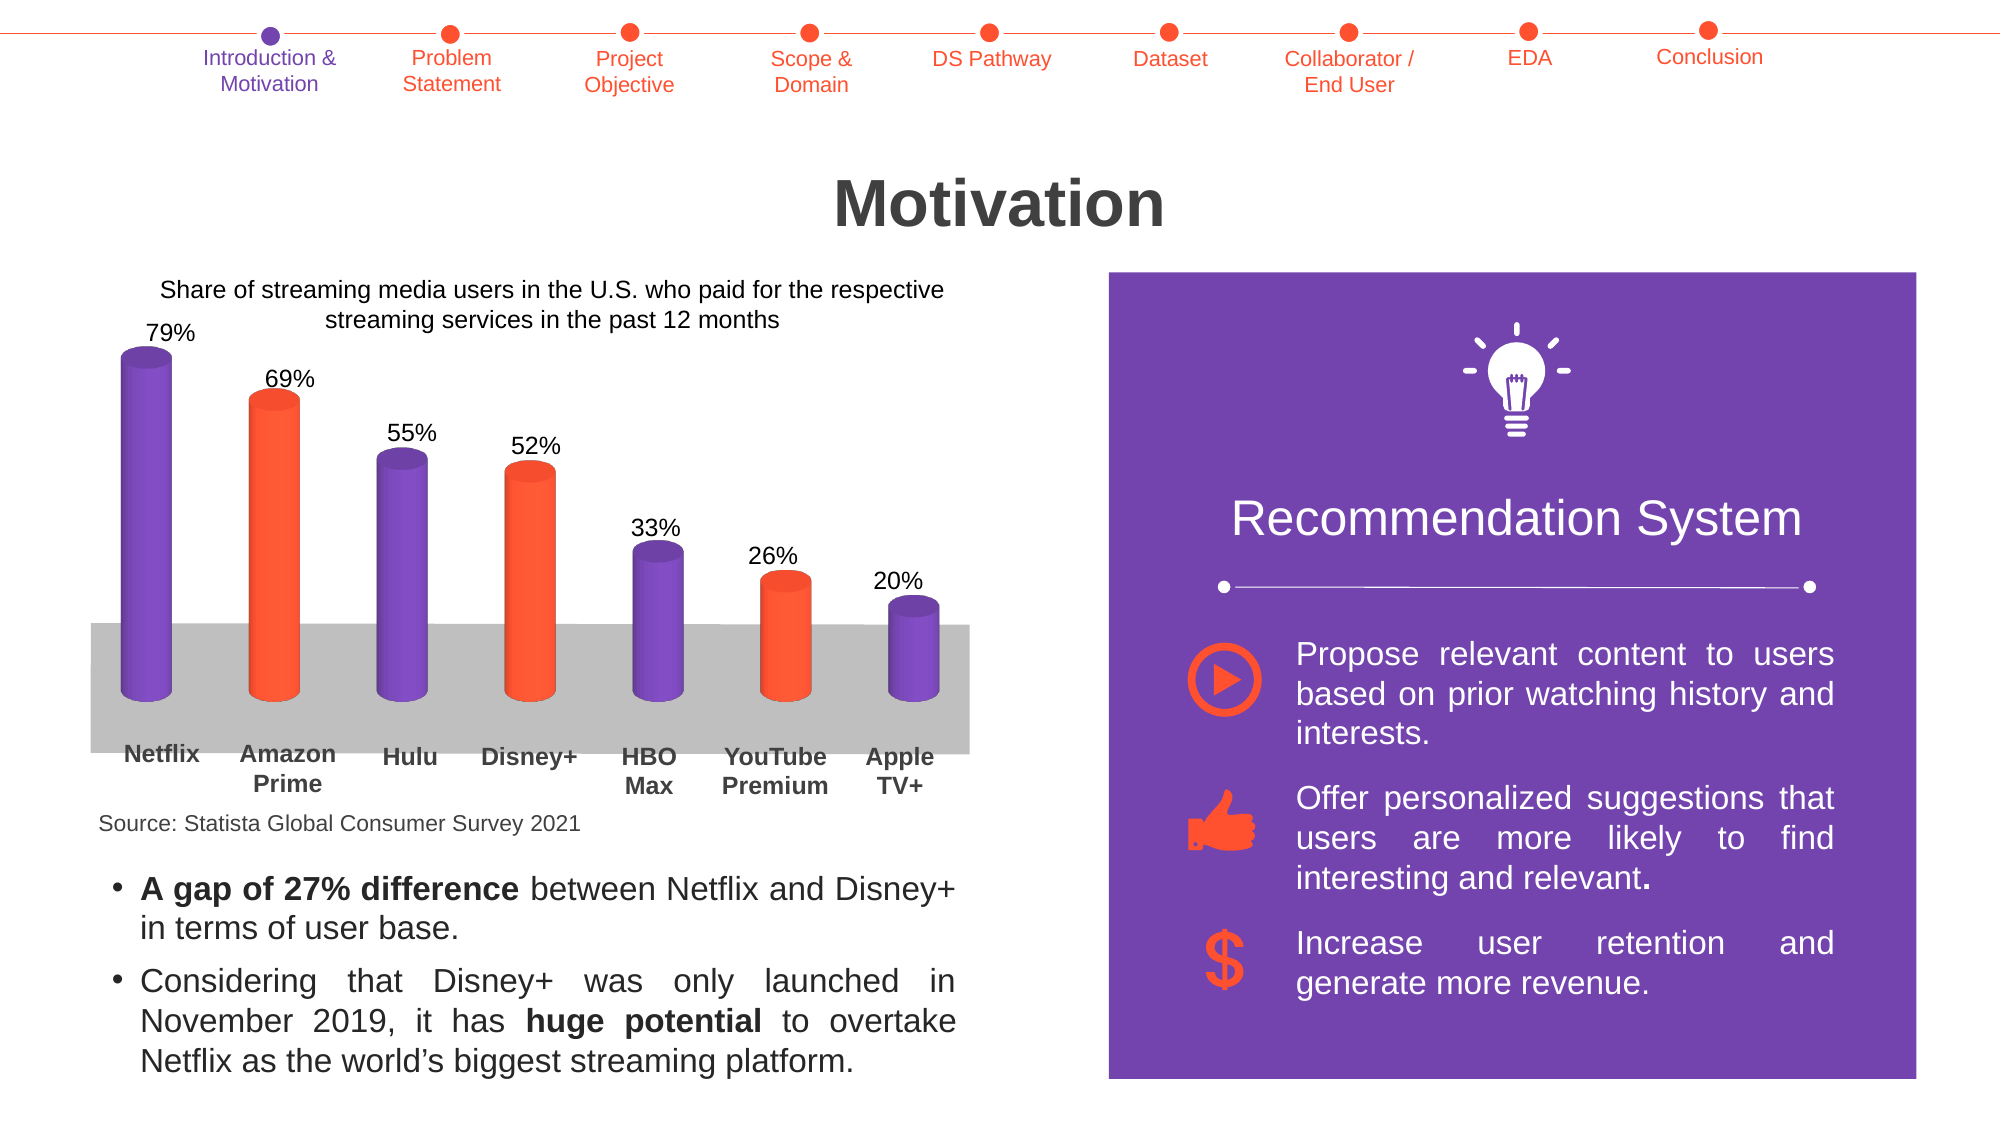

Conclusion
Problem Statement
Introduction & Motivation
EDA
Collaborator / End User
Dataset
Scope & Domain
Project Objective
DS Pathway
Motivation

[unsupported chart]

Share of streaming media users in the U.S. who paid for the respective streaming services in the past 12 months

79%

69%
55%
52%
Recommendation System
33%
26%
20%

Propose relevant content to users based on prior watching history and interests.
Offer personalized suggestions that users are more likely to find interesting and relevant.
Increase user retention and generate more revenue.

Netflix
Amazon Prime
Hulu
HBO Max
YouTube Premium
Apple TV+
Disney+

Source: Statista Global Consumer Survey 2021
A gap of 27% difference between Netflix and Disney+ in terms of user base.
Considering that Disney+ was only launched in November 2019, it has huge potential to overtake Netflix as the world’s biggest streaming platform.